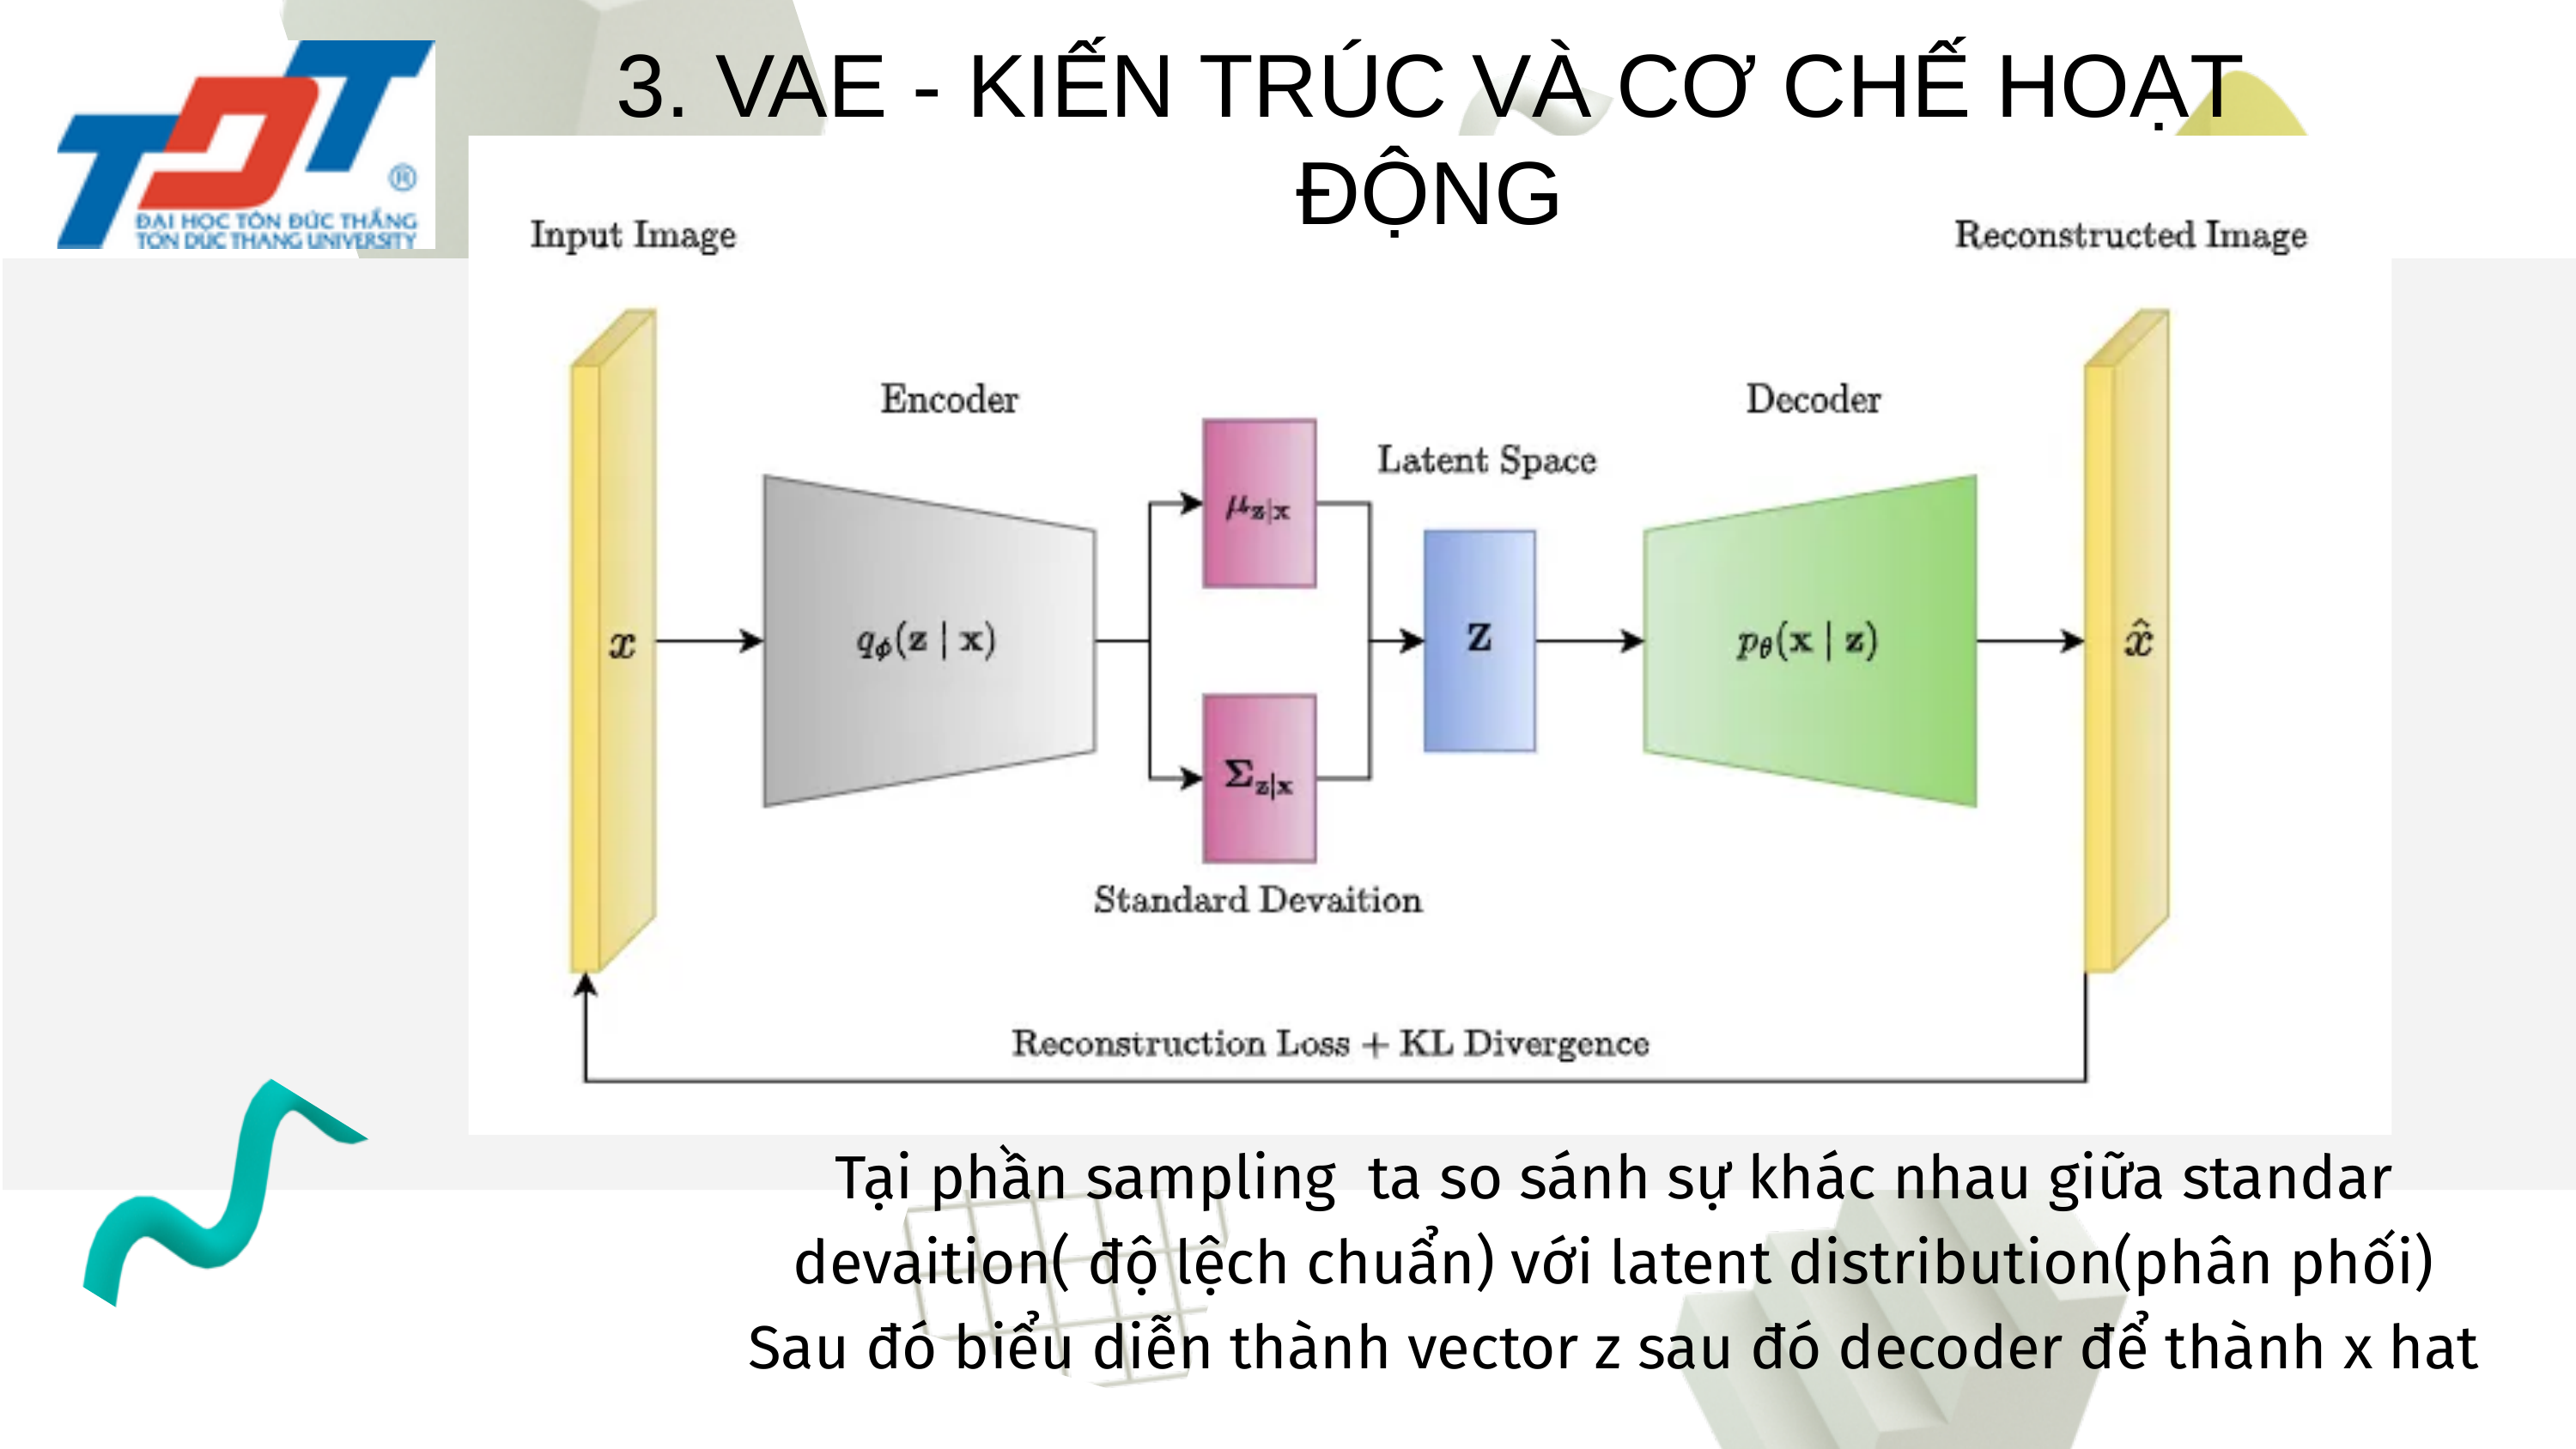

3. VAE - KIẾN TRÚC VÀ CƠ CHẾ HOẠT ĐỘNG

Tại phần sampling  ta so sánh sự khác nhau giữa standar devaition( độ lệch chuẩn) với latent distribution(phân phối)
Sau đó biểu diễn thành vector z sau đó decoder để thành x hat